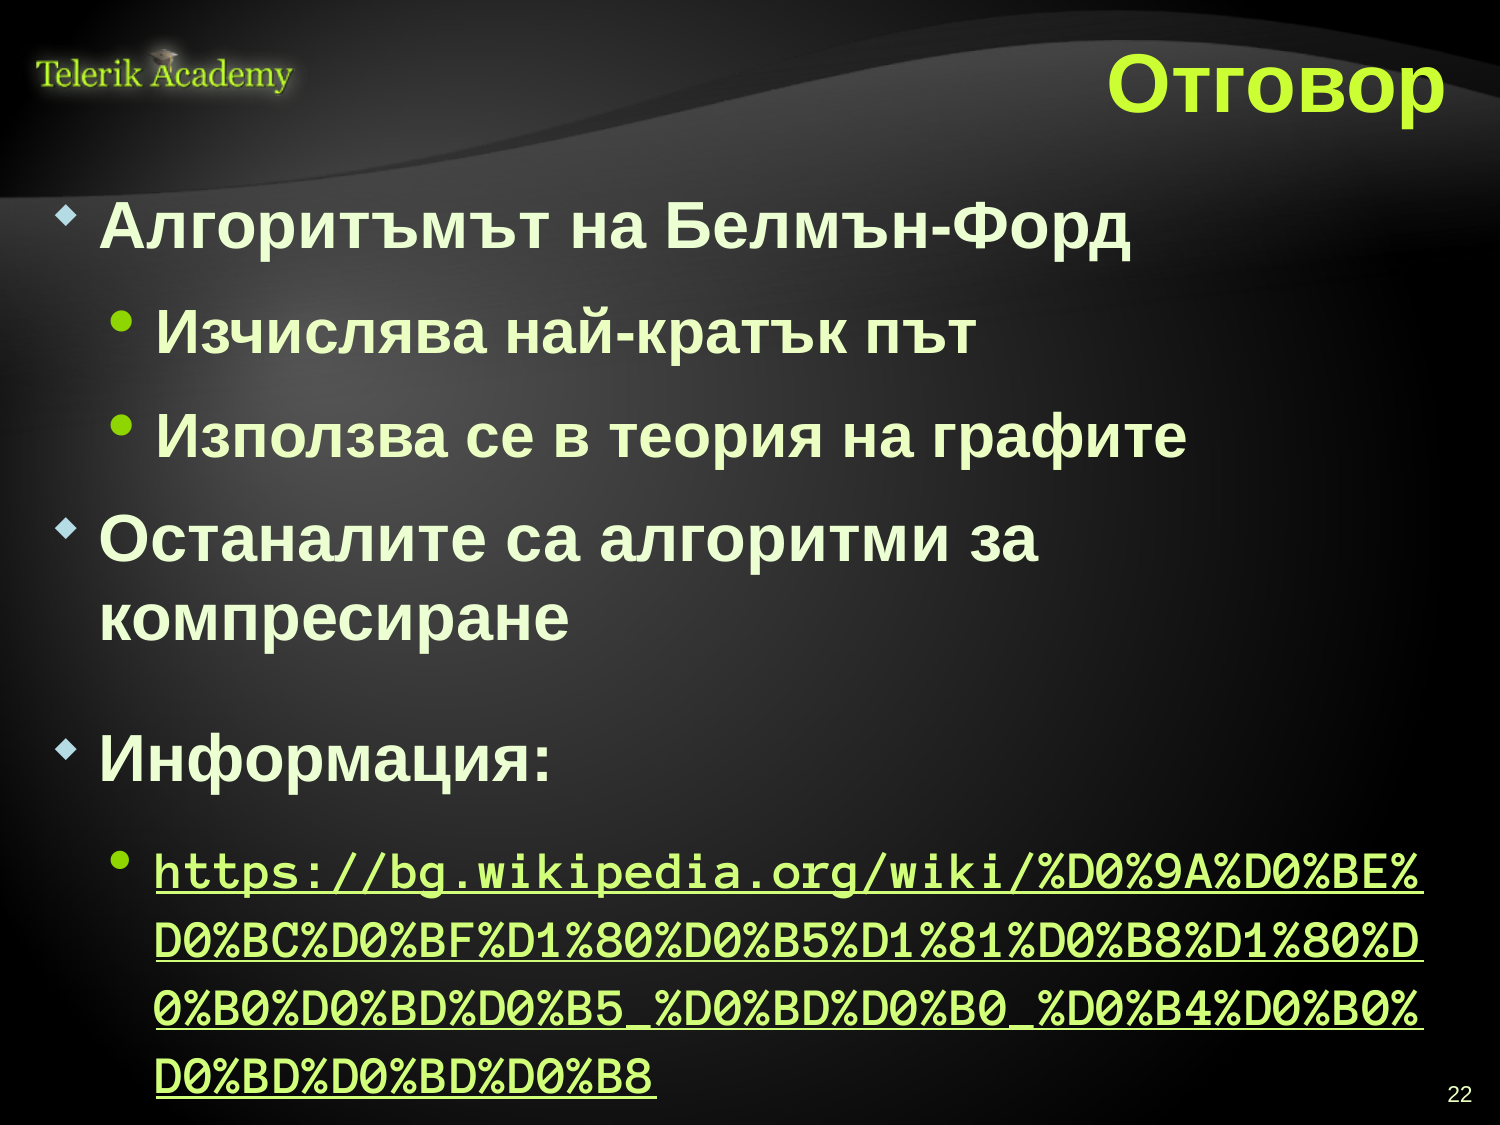

# Отговор
Алгоритъмът на Белмън-Форд
Изчислява най-кратък път
Използва се в теория на графите
Останалите са алгоритми за компресиране
Информация:
https://bg.wikipedia.org/wiki/%D0%9A%D0%BE%D0%BC%D0%BF%D1%80%D0%B5%D1%81%D0%B8%D1%80%D0%B0%D0%BD%D0%B5_%D0%BD%D0%B0_%D0%B4%D0%B0%D0%BD%D0%BD%D0%B8
22